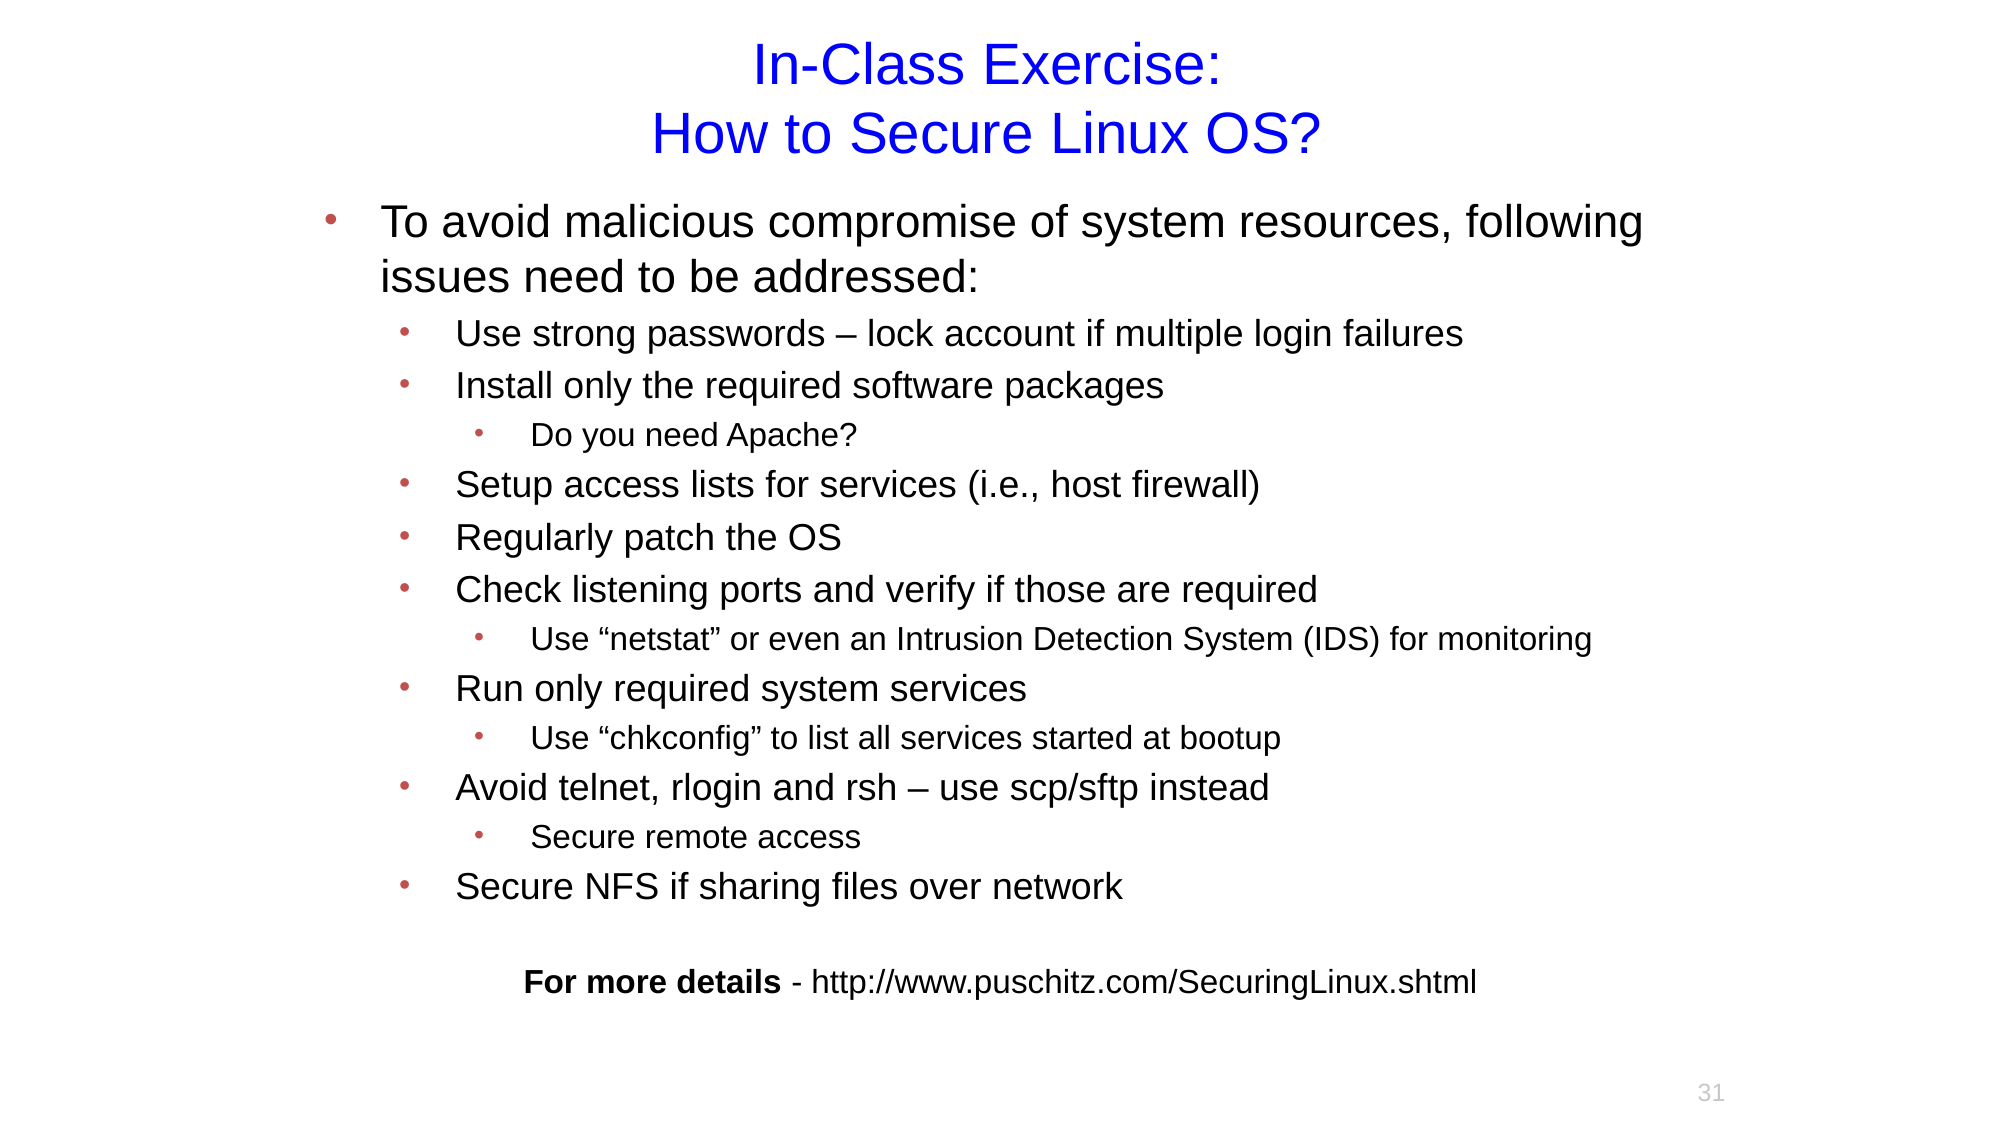

# In-Class Exercise: How to Secure Linux OS?
To avoid malicious compromise of system resources, following issues need to be addressed:
Use strong passwords – lock account if multiple login failures
Install only the required software packages
Do you need Apache?
Setup access lists for services (i.e., host firewall)
Regularly patch the OS
Check listening ports and verify if those are required
Use “netstat” or even an Intrusion Detection System (IDS) for monitoring
Run only required system services
Use “chkconfig” to list all services started at bootup
Avoid telnet, rlogin and rsh – use scp/sftp instead
Secure remote access
Secure NFS if sharing files over network

For more details - http://www.puschitz.com/SecuringLinux.shtml

31